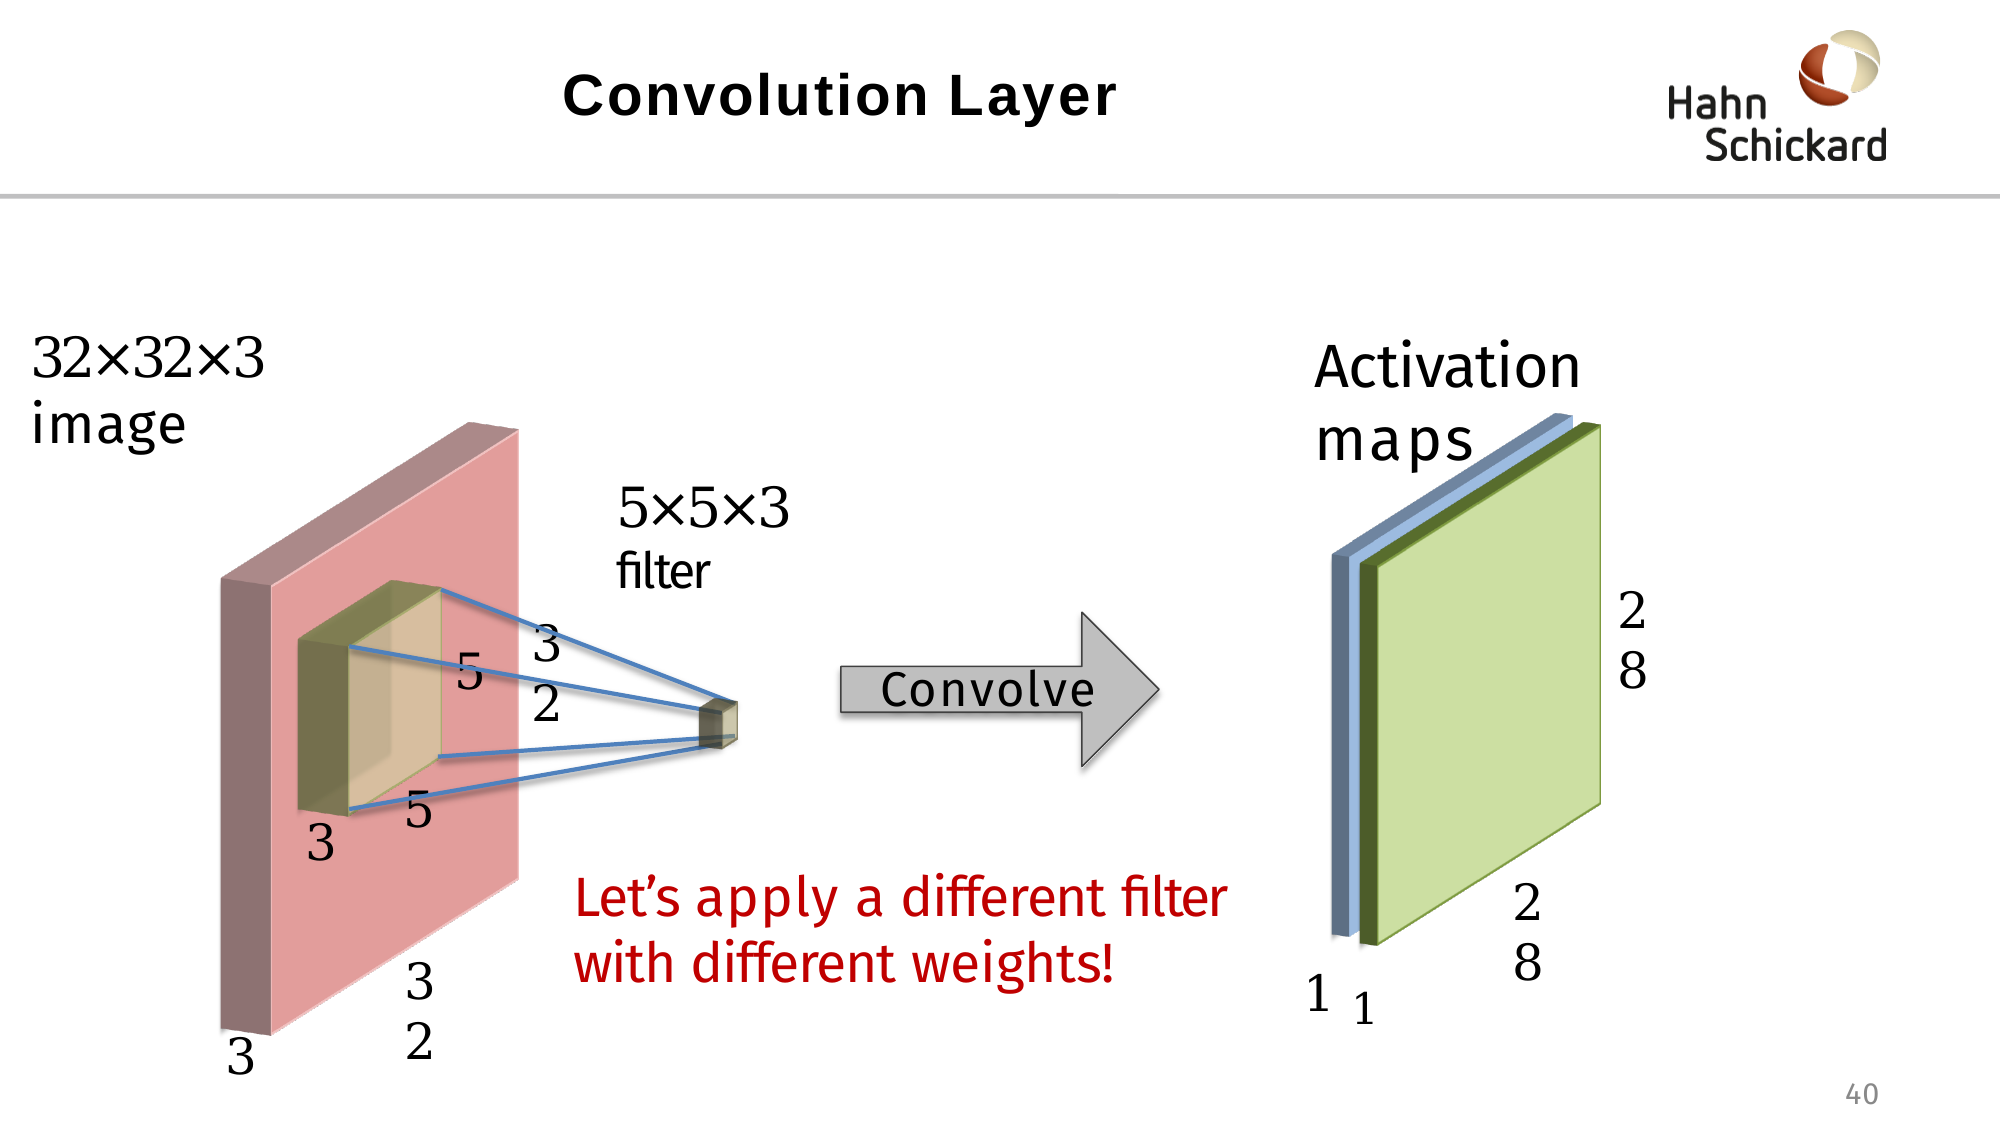

# Convolution Layer
32×32×3 image
Activation maps

5×5×3 filter

28

32
5
Convolve
5
3
Let’s apply a different filter  with different weights!
28
1 1
32
3
40